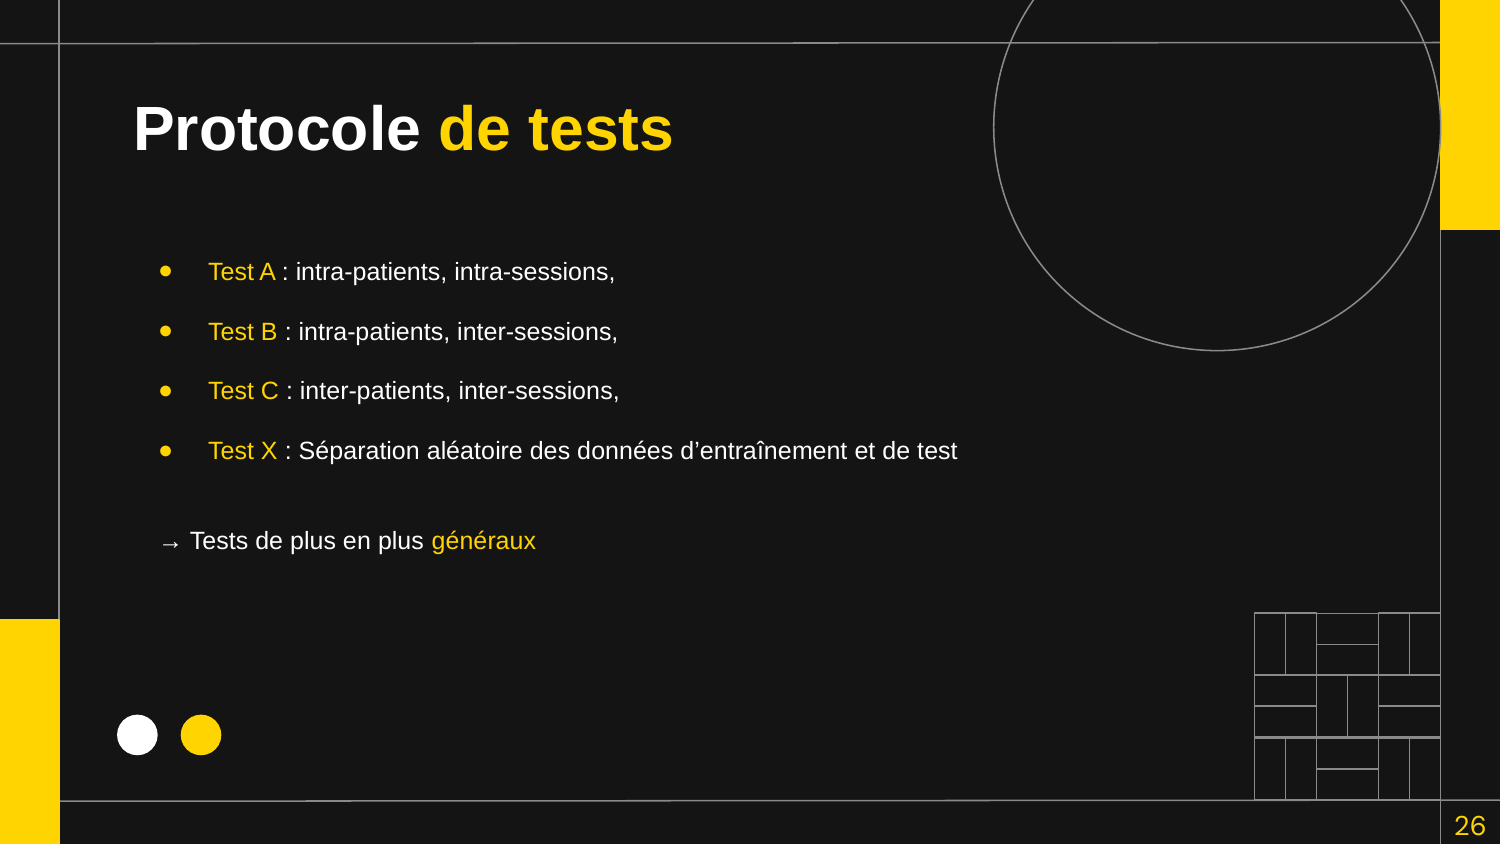

# Protocole de tests
Test A : intra-patients, intra-sessions,

Test B : intra-patients, inter-sessions,

Test C : inter-patients, inter-sessions,

Test X : Séparation aléatoire des données d’entraînement et de test

→ Tests de plus en plus généraux

26